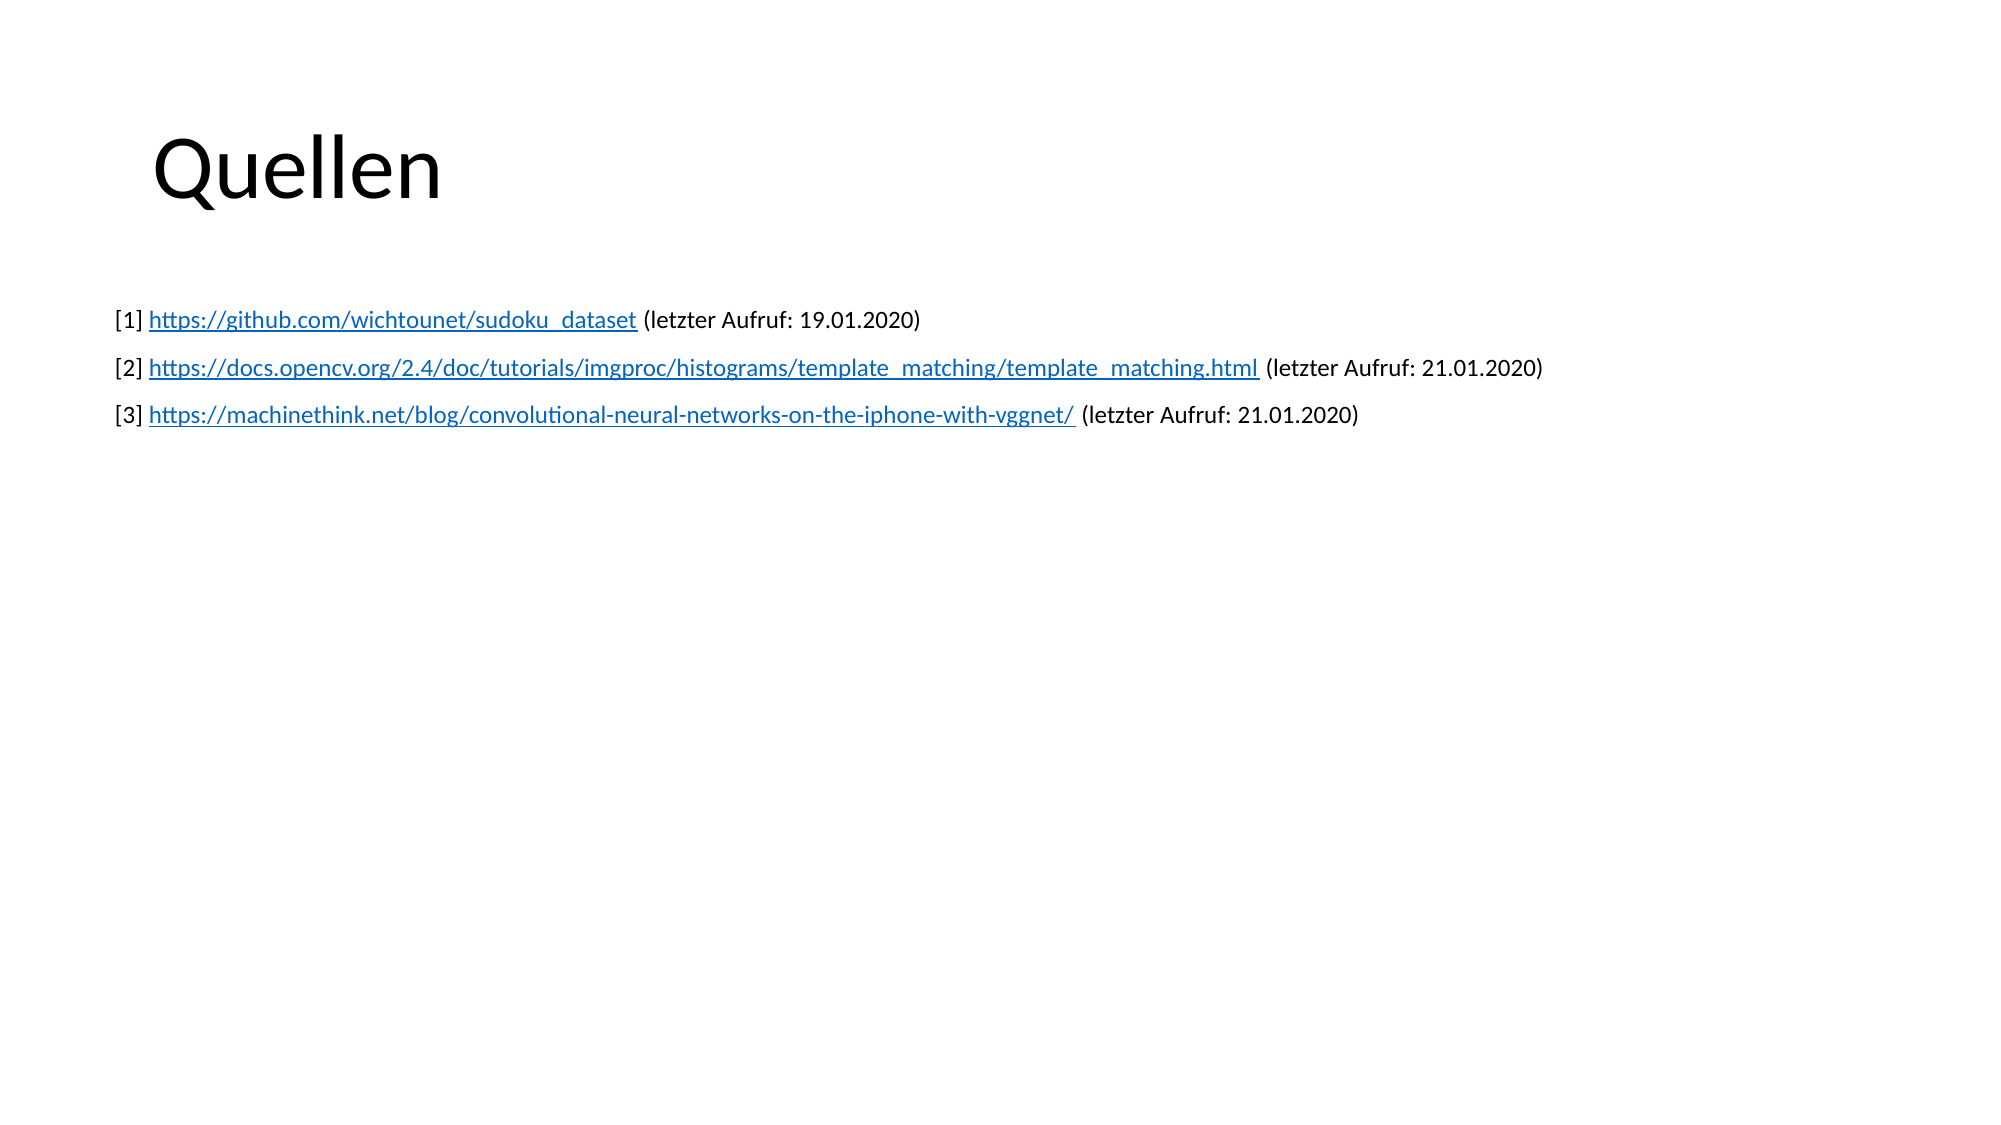

# Quellen
[1] https://github.com/wichtounet/sudoku_dataset (letzter Aufruf: 19.01.2020)
[2] https://docs.opencv.org/2.4/doc/tutorials/imgproc/histograms/template_matching/template_matching.html (letzter Aufruf: 21.01.2020)
[3] https://machinethink.net/blog/convolutional-neural-networks-on-the-iphone-with-vggnet/ (letzter Aufruf: 21.01.2020)